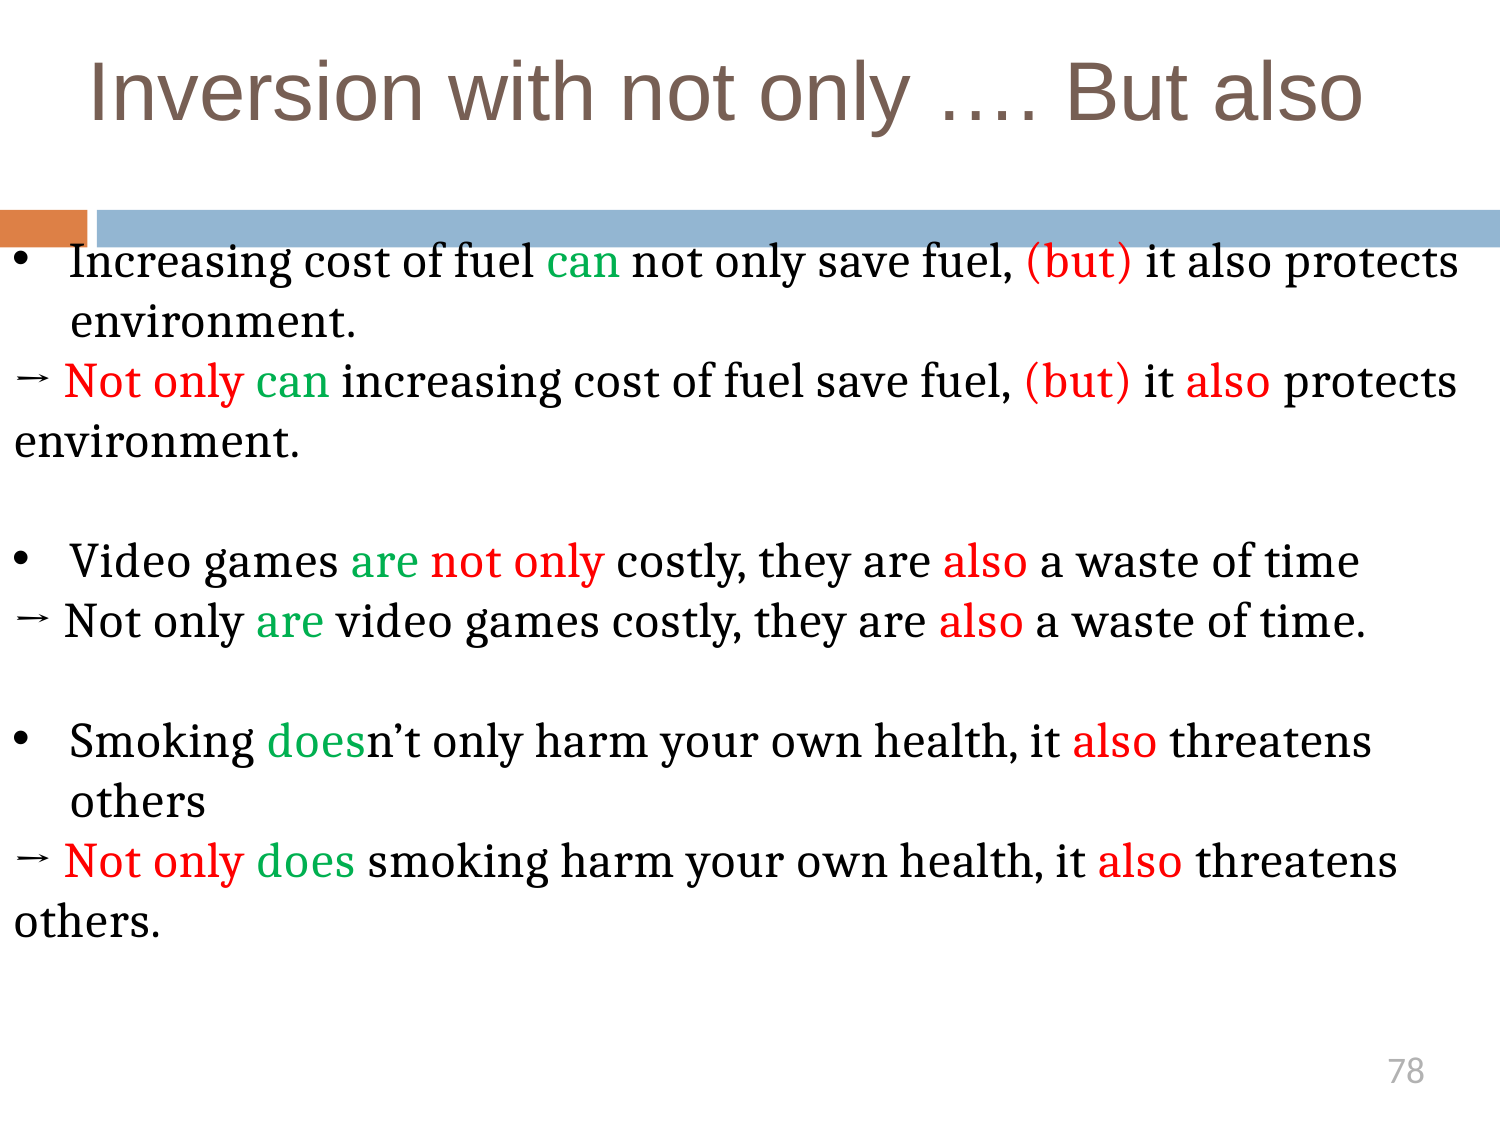

# Inversion with not only …. But also
Increasing cost of fuel can not only save fuel, (but) it also protects environment.
→ Not only can increasing cost of fuel save fuel, (but) it also protects environment.

Video games are not only costly, they are also a waste of time
→ Not only are video games costly, they are also a waste of time.

Smoking doesn’t only harm your own health, it also threatens others
→ Not only does smoking harm your own health, it also threatens others.
78